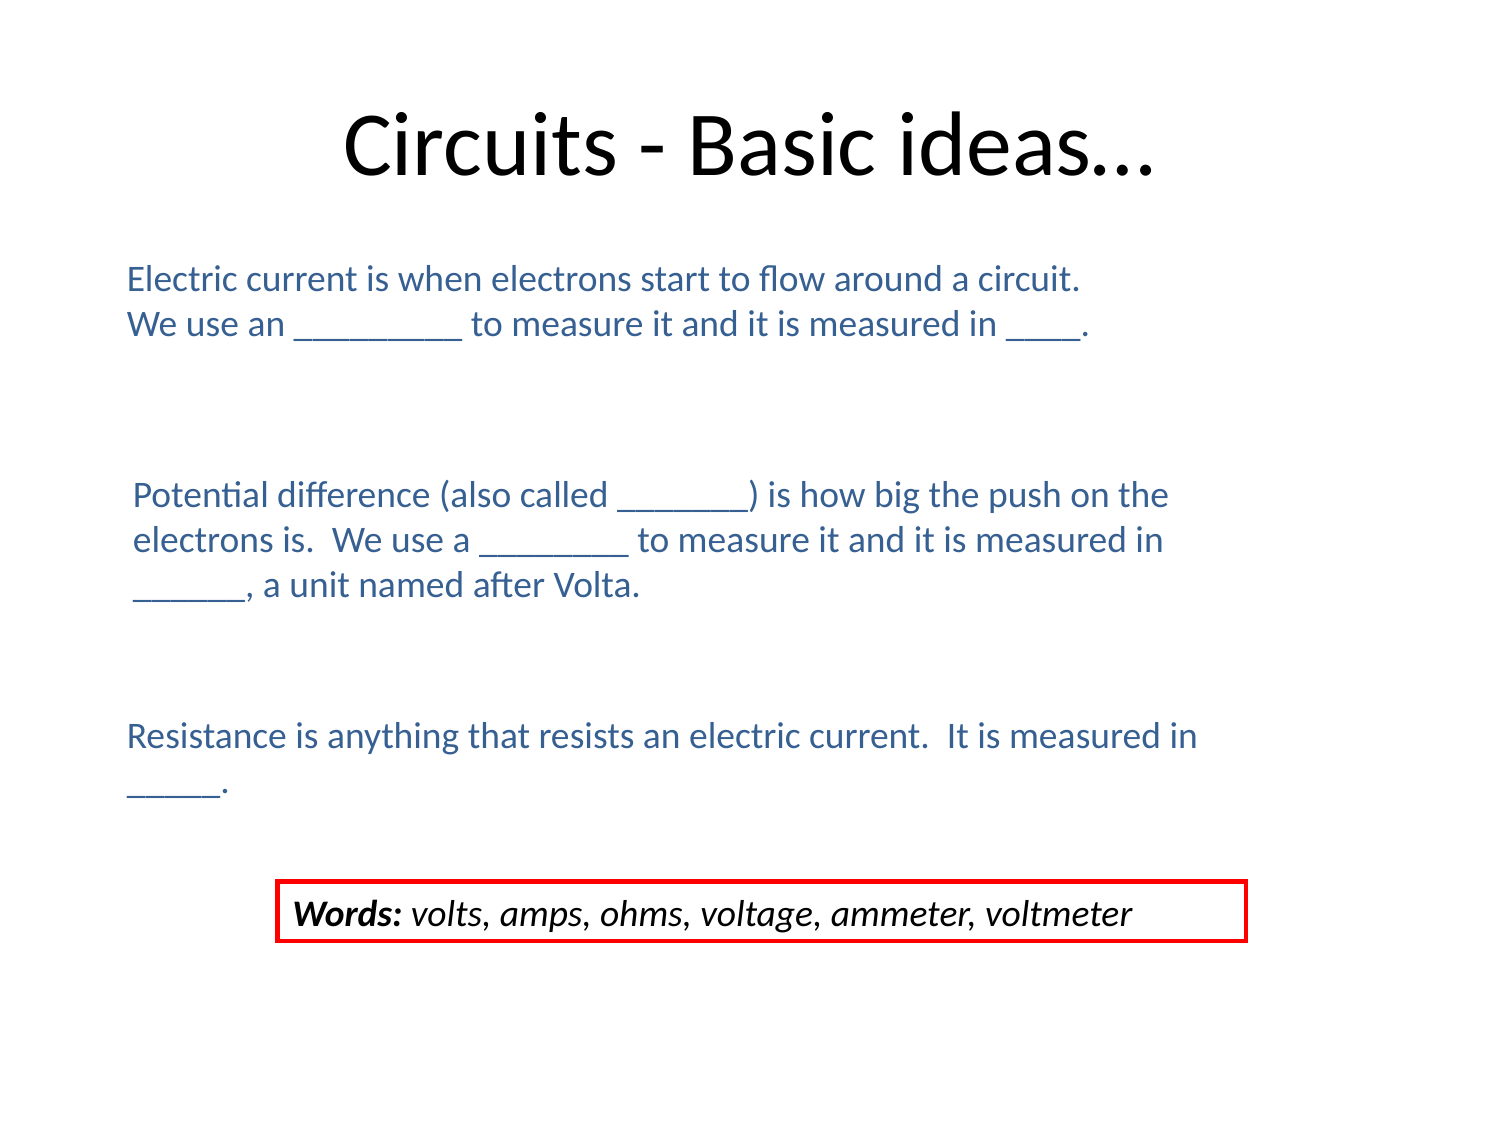

# Circuits - Basic ideas…
Electric current is when electrons start to flow around a circuit.  We use an _________ to measure it and it is measured in ____.

Potential difference (also called _______) is how big the push on the electrons is.  We use a ________ to measure it and it is measured in ______, a unit named after Volta.
Resistance is anything that resists an electric current.  It is measured in _____.
Words: volts, amps, ohms, voltage, ammeter, voltmeter